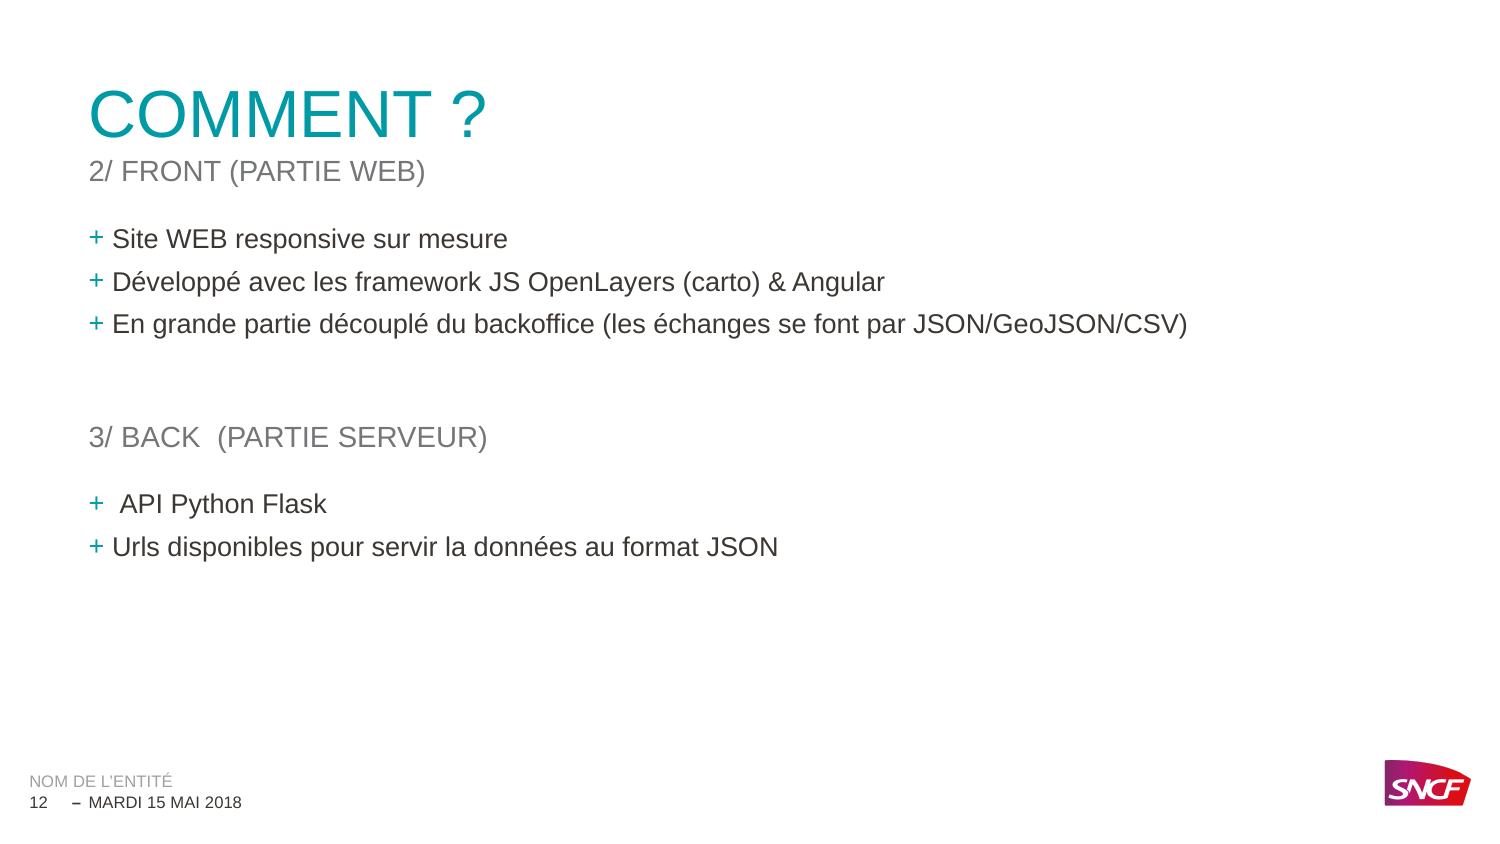

# Comment ?
2/ FRONT (partie WEB)
Site WEB responsive sur mesure
Développé avec les framework JS OpenLayers (carto) & Angular
En grande partie découplé du backoffice (les échanges se font par JSON/GeoJSON/CSV)
3/ BACK  (partie SERVEUR)
 API Python Flask
Urls disponibles pour servir la données au format JSON
NOM DE L’ENTITÉ
12
mardi 15 mai 2018